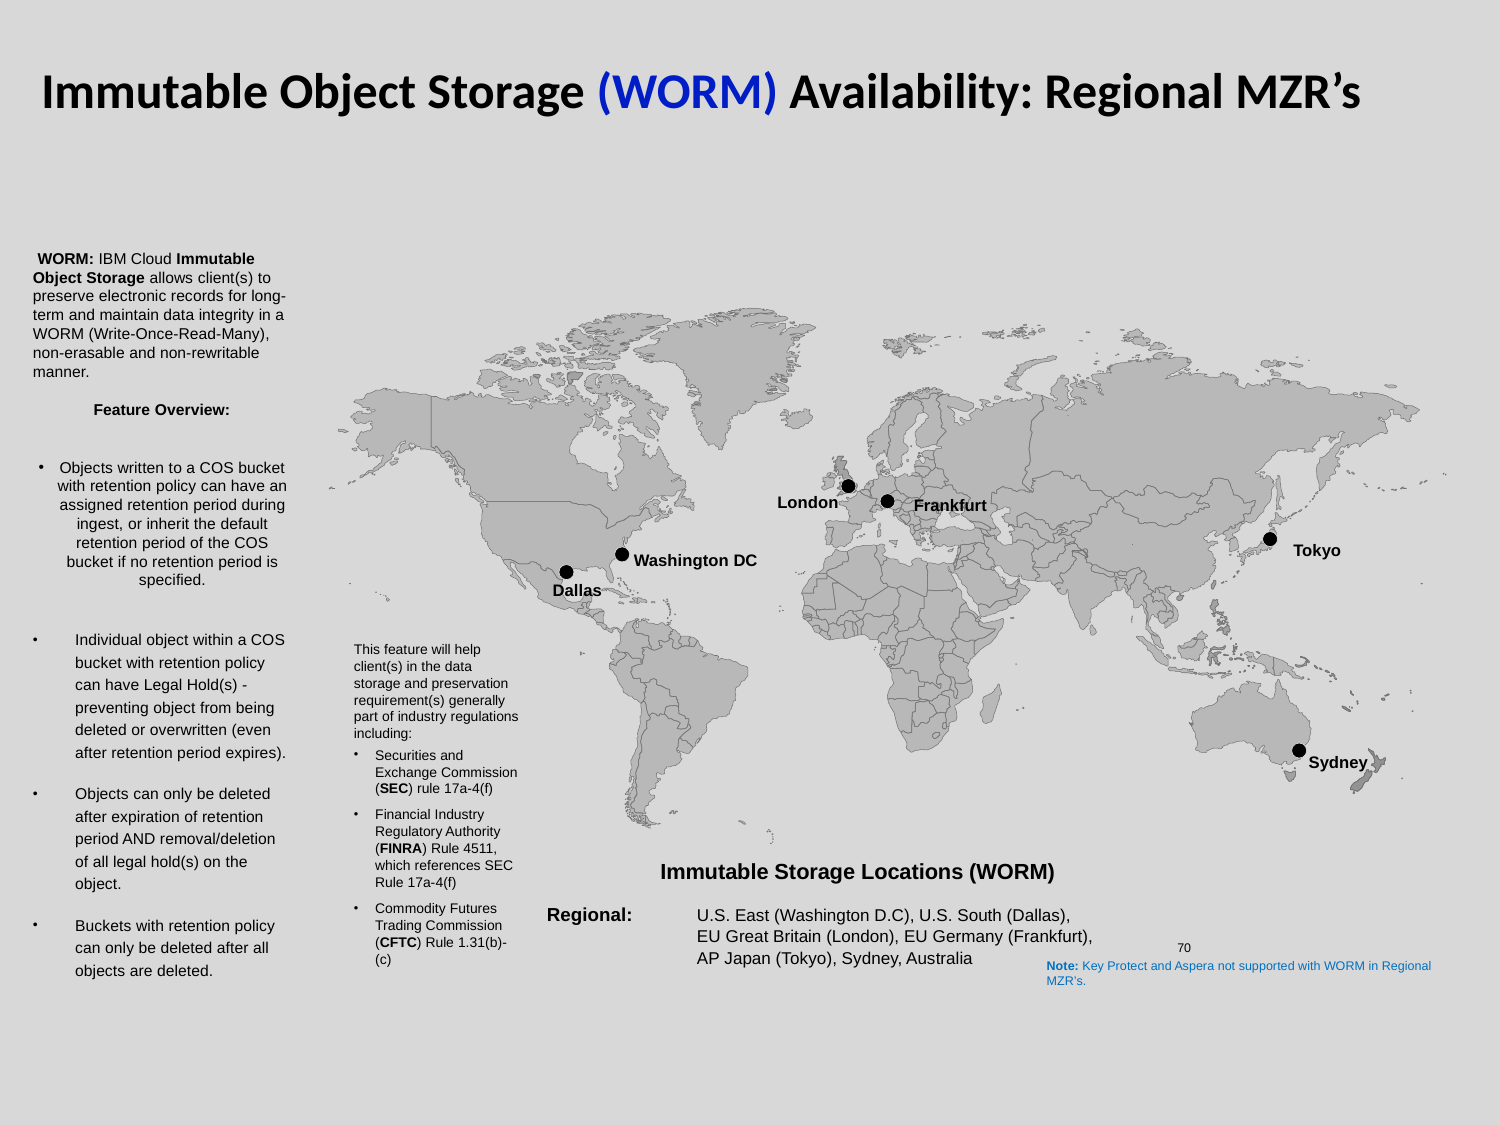

Immutable Object Storage (WORM) Availability: Regional MZR’s

 WORM: IBM Cloud Immutable Object Storage allows client(s) to preserve electronic records for long-term and maintain data integrity in a WORM (Write-Once-Read-Many), non-erasable and non-rewritable manner.
Feature Overview:
Objects written to a COS bucket with retention policy can have an assigned retention period during ingest, or inherit the default retention period of the COS bucket if no retention period is specified.
Individual object within a COS bucket with retention policy can have Legal Hold(s) - preventing object from being deleted or overwritten (even after retention period expires).
Objects can only be deleted after expiration of retention period AND removal/deletion of all legal hold(s) on the object.
Buckets with retention policy can only be deleted after all objects are deleted.

London
Frankfurt

Tokyo
Washington DC

Dallas
This feature will help client(s) in the data storage and preservation requirement(s) generally part of industry regulations including:
Securities and Exchange Commission (SEC) rule 17a-4(f)
Financial Industry Regulatory Authority (FINRA) Rule 4511, which references SEC Rule 17a-4(f)
Commodity Futures Trading Commission (CFTC) Rule 1.31(b)-(c)

Sydney
Immutable Storage Locations (WORM)
Regional:	U.S. East (Washington D.C), U.S. South (Dallas),
	EU Great Britain (London), EU Germany (Frankfurt),
	AP Japan (Tokyo), Sydney, Australia
70
Note: Key Protect and Aspera not supported with WORM in Regional MZR’s.